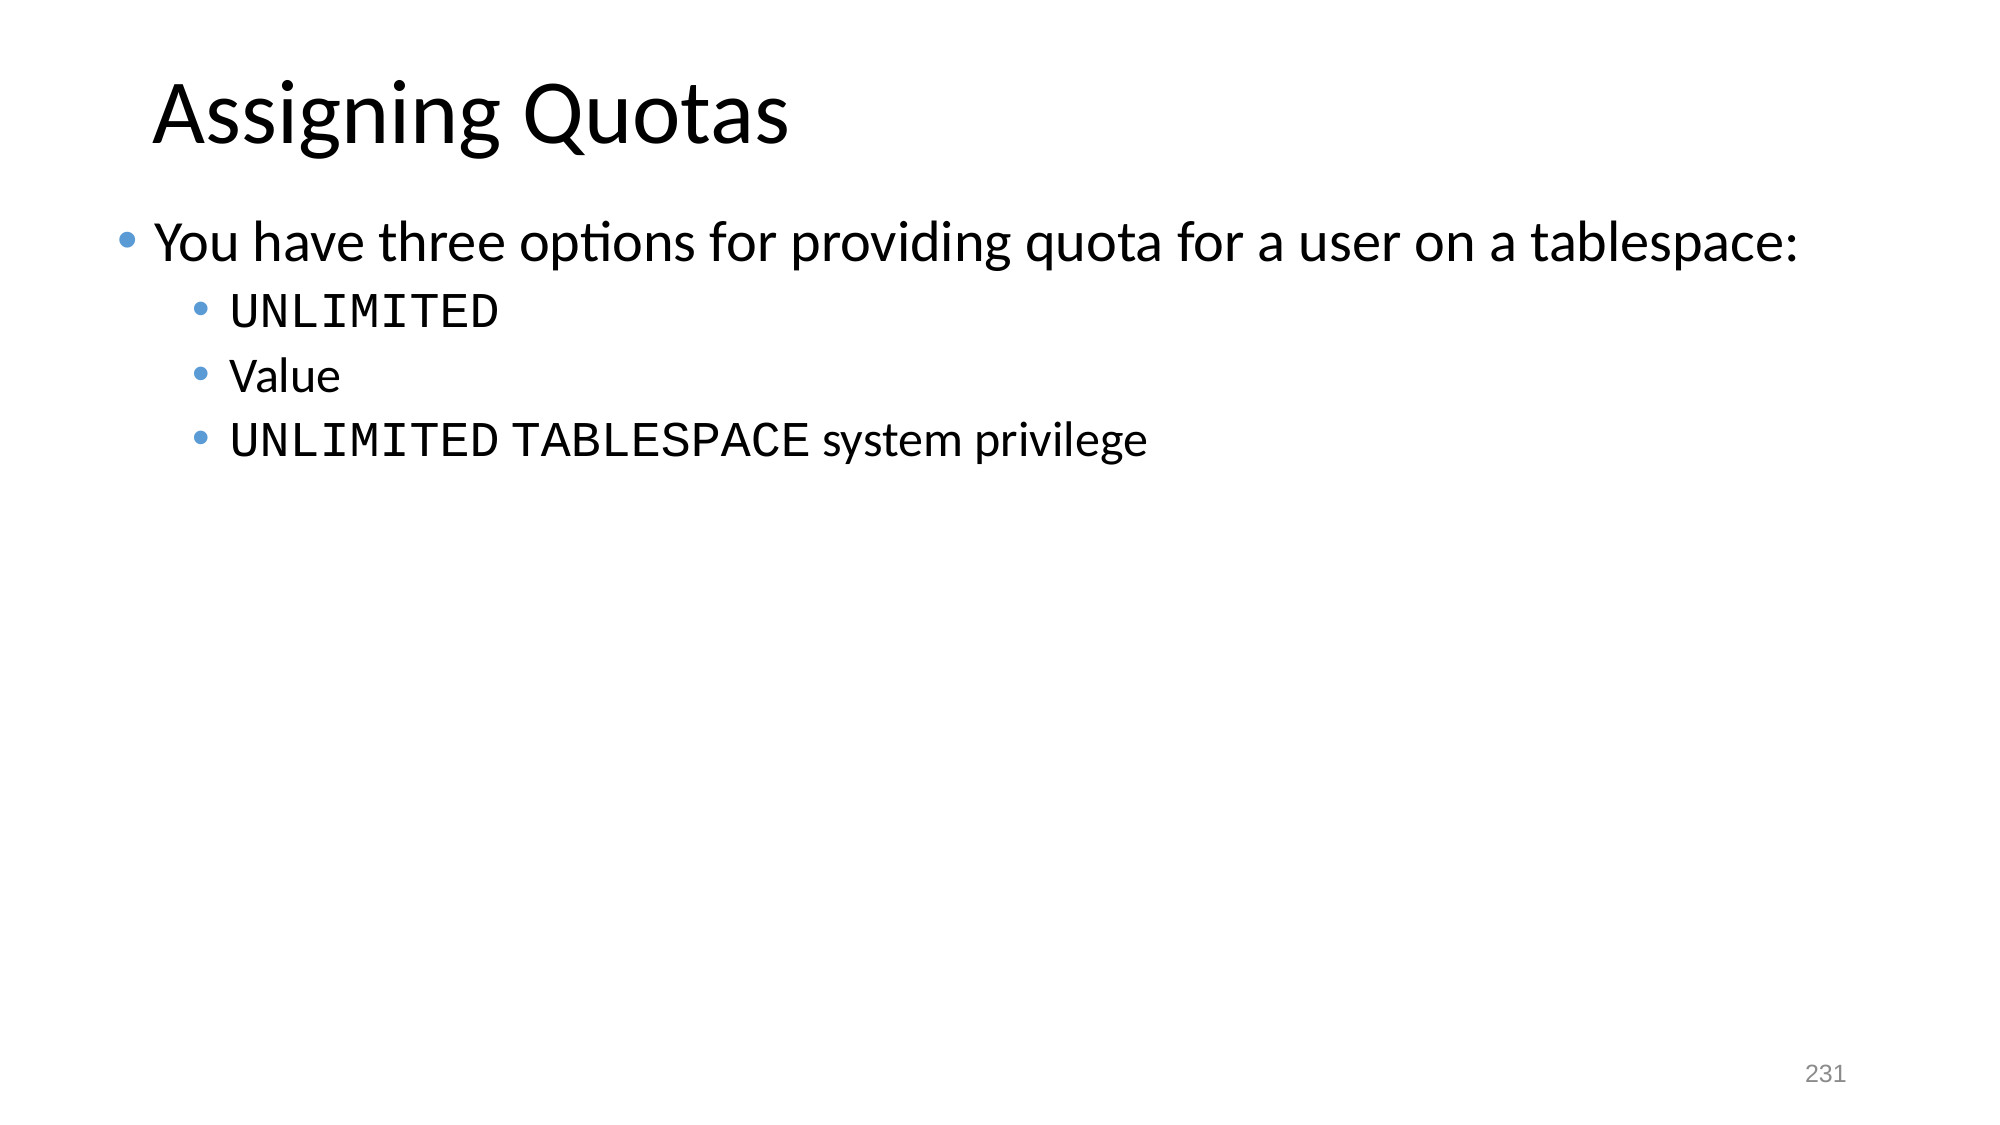

# Assigning Quotas
You have three options for providing quota for a user on a tablespace:
UNLIMITED
Value
UNLIMITED TABLESPACE system privilege
231